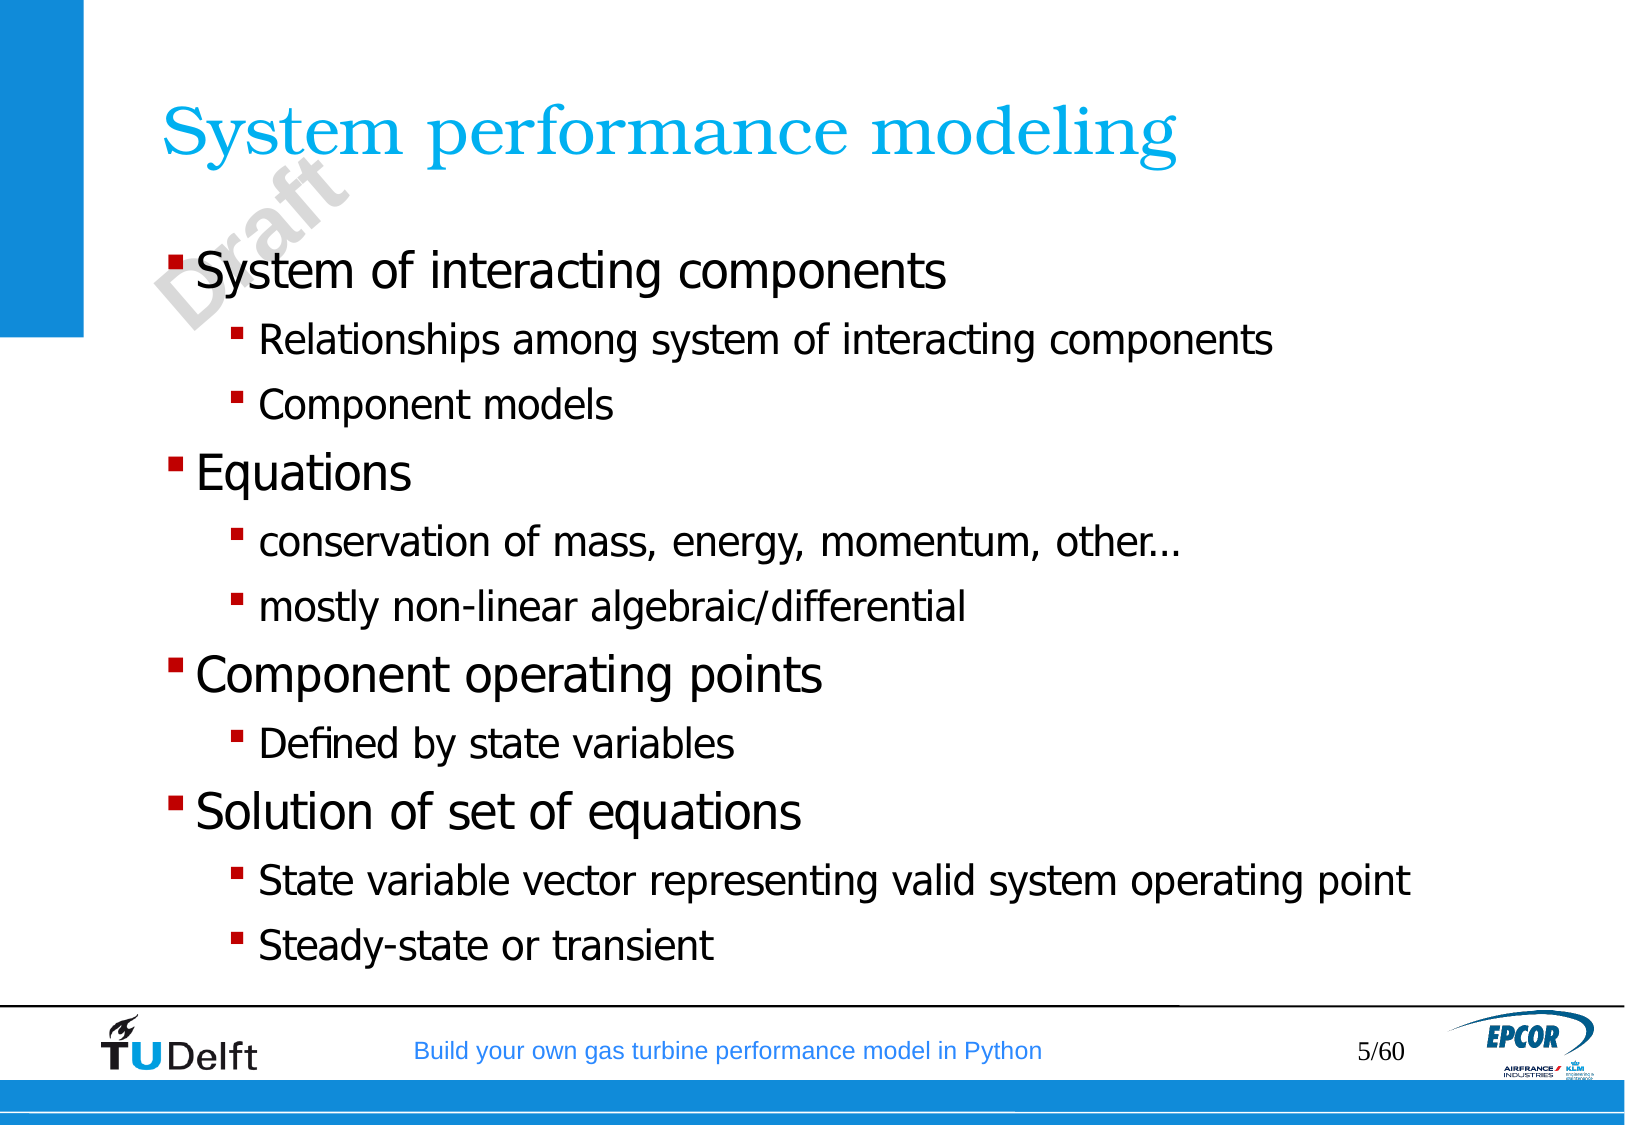

# System performance modeling

System of interacting components
Relationships among system of interacting components
Component models
Equations
conservation of mass, energy, momentum, other…
mostly non-linear algebraic/differential
Component operating points
Defined by state variables
Solution of set of equations
State variable vector representing valid system operating point
Steady-state or transient